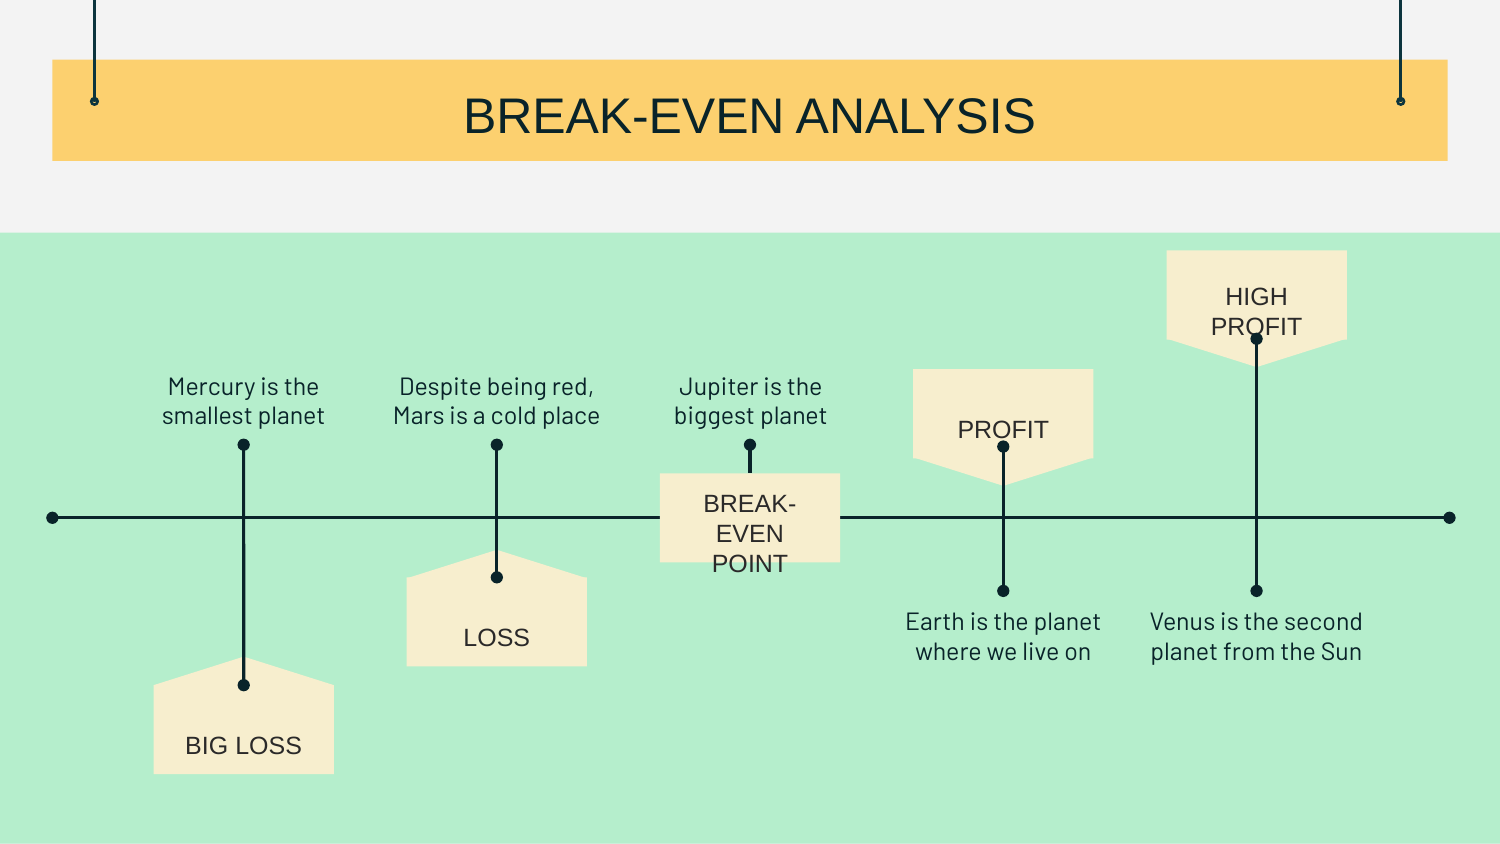

# BREAK-EVEN ANALYSIS
HIGH PROFIT

Mercury is the smallest planet
Despite being red, Mars is a cold place
Jupiter is the biggest planet
PROFIT

BREAK-EVEN POINT

LOSS
Earth is the planet where we live on
Venus is the second planet from the Sun

BIG LOSS